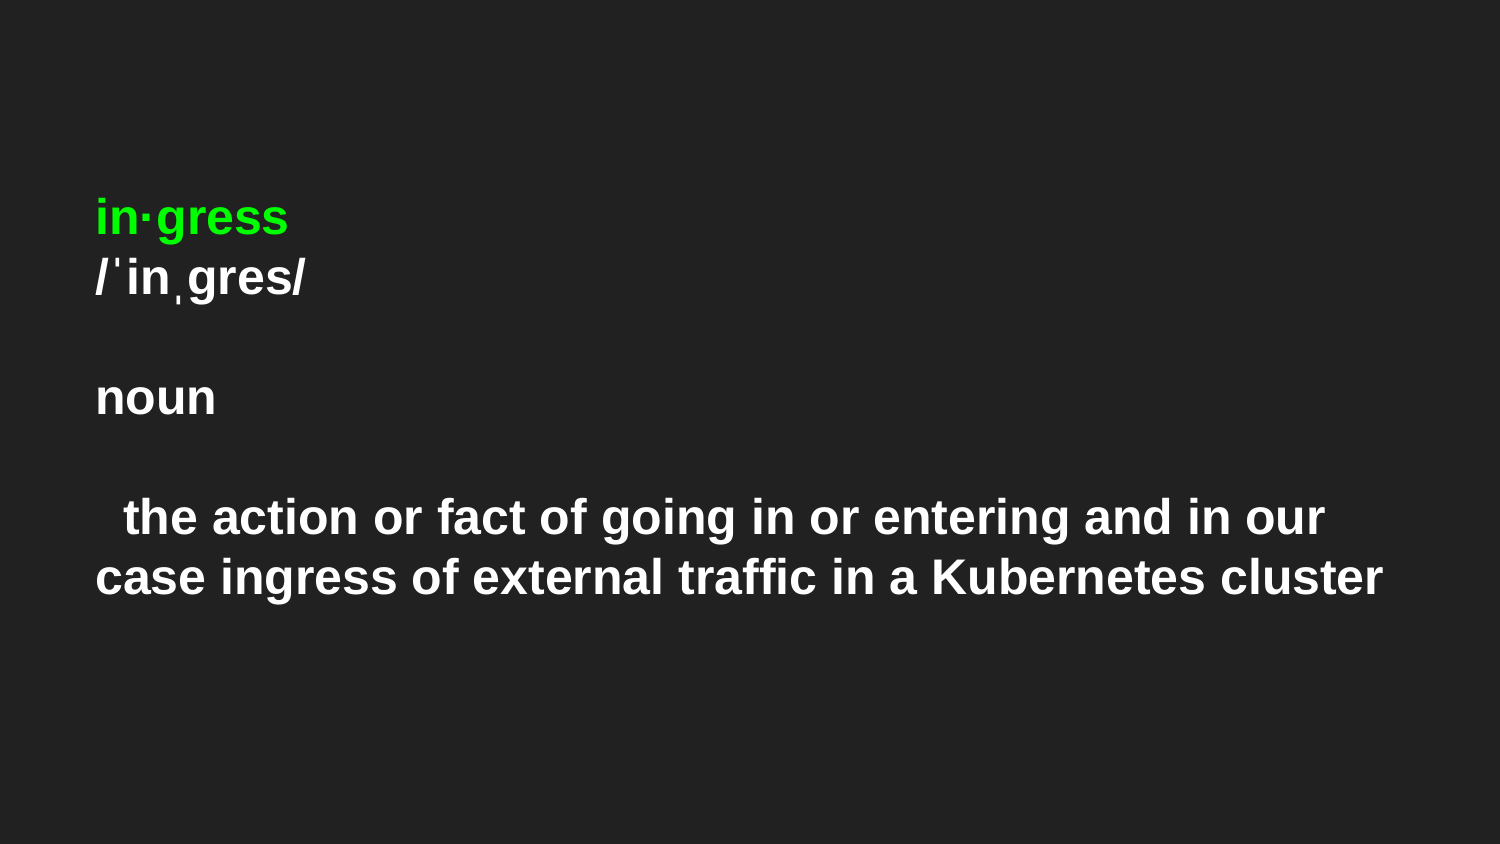

# in·gress
/ˈinˌɡres/

noun
  the action or fact of going in or entering and in our case ingress of external traffic in a Kubernetes cluster